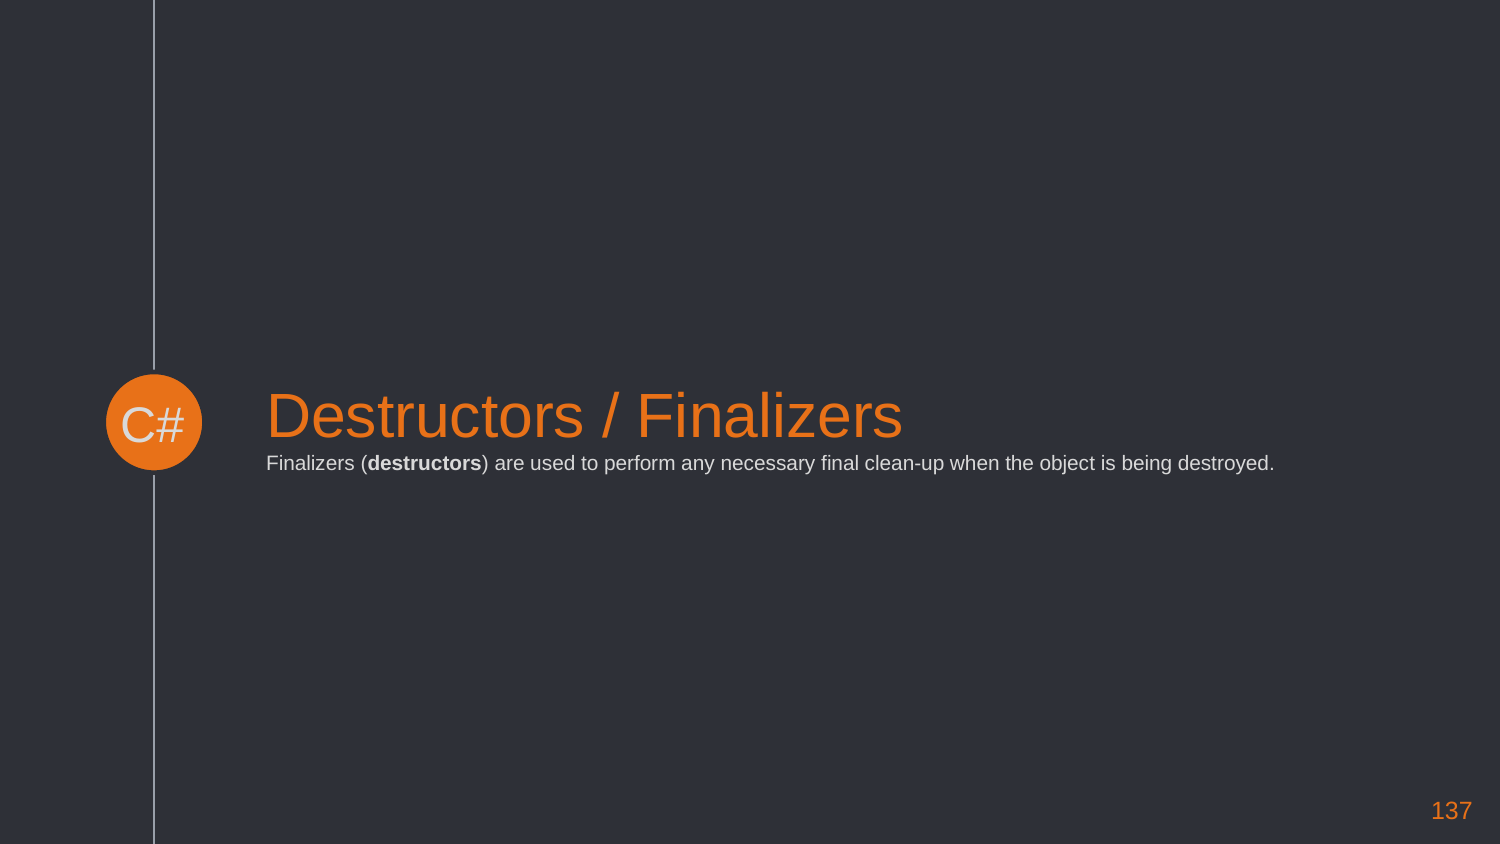

C#
# Destructors / Finalizers Finalizers (destructors) are used to perform any necessary final clean-up when the object is being destroyed.
137